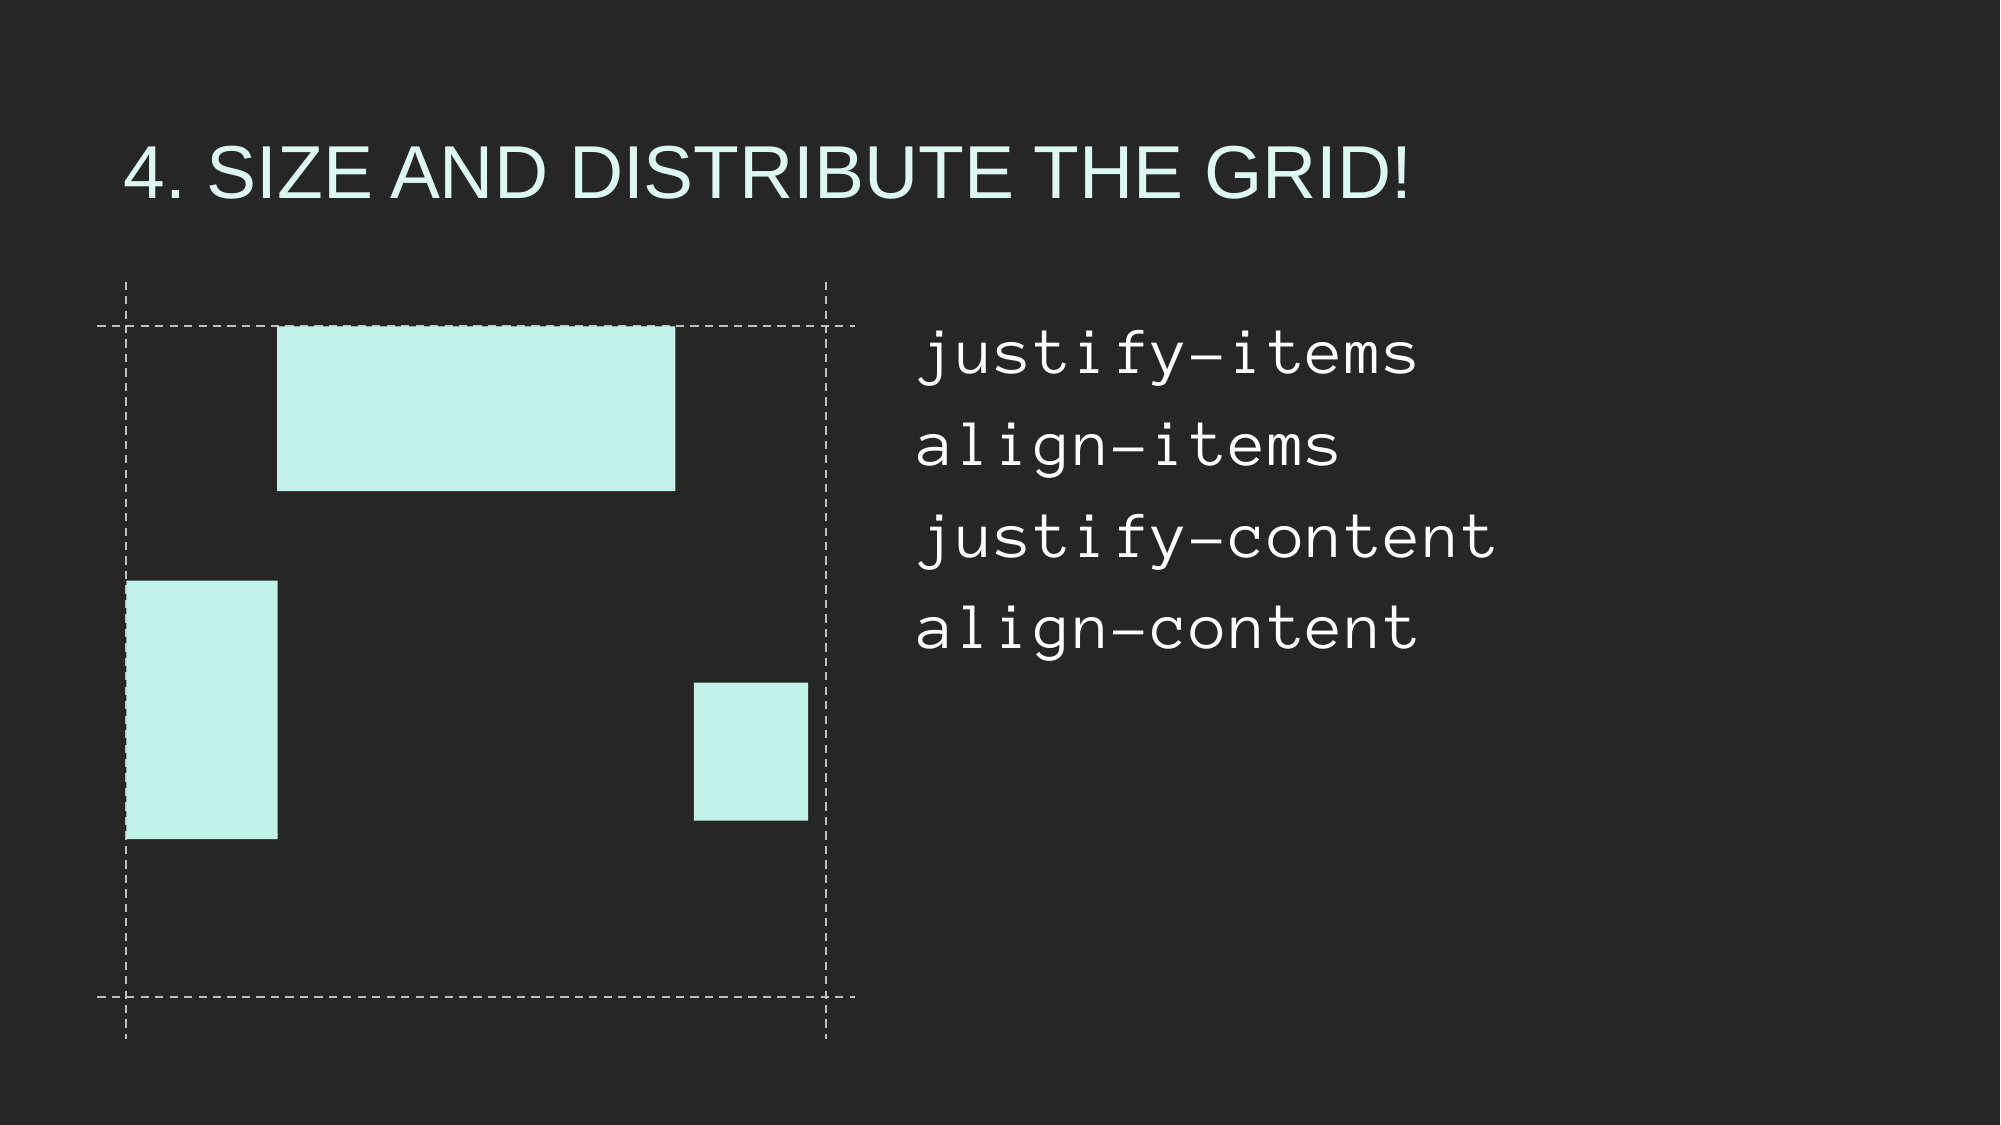

4. SIZE AND DISTRIBUTE THE GRID!
justify-items
align-items
justify-content
align-content